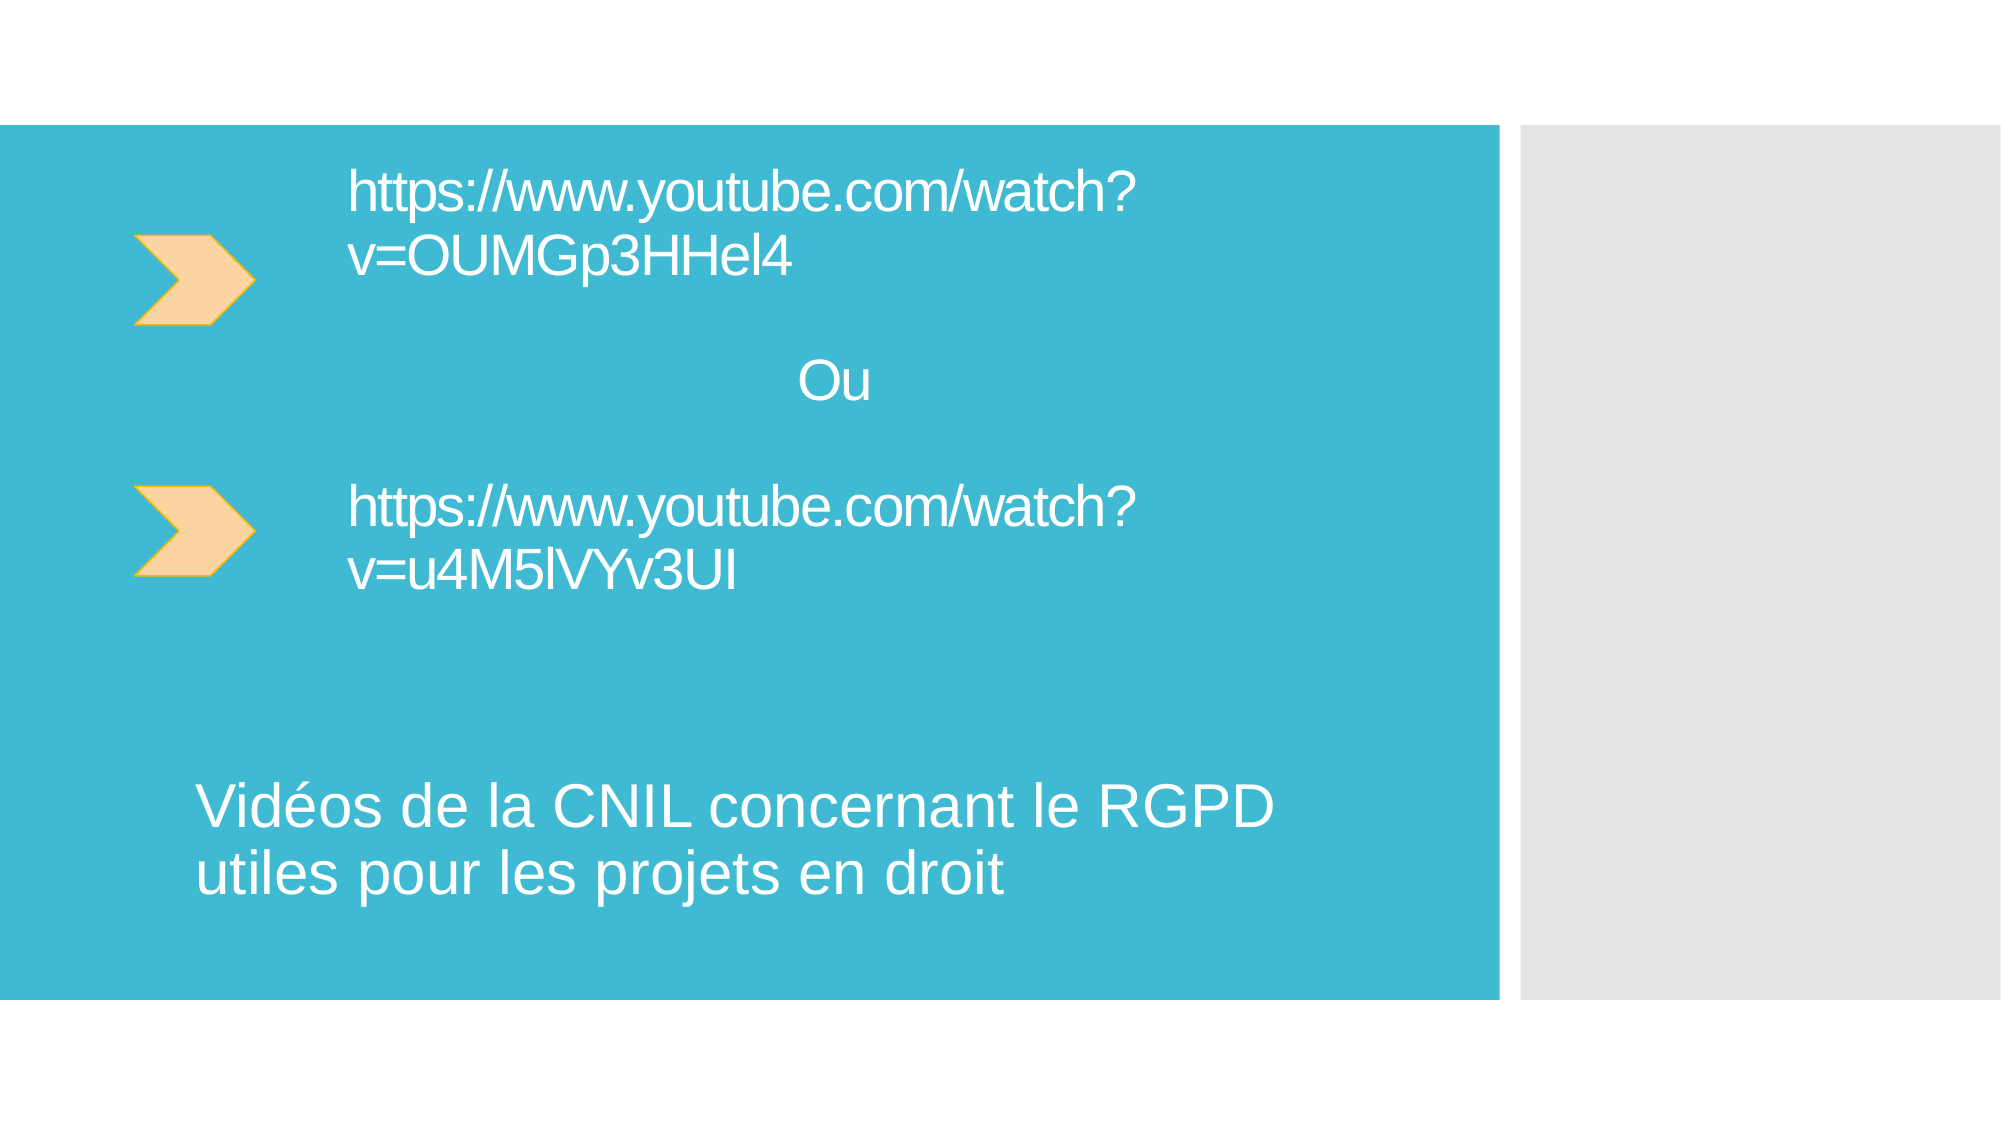

# https://www.youtube.com/watch?v=OUMGp3HHel4 Ou https://www.youtube.com/watch?v=u4M5lVYv3UI

Vidéos de la CNIL concernant le RGPD utiles pour les projets en droit